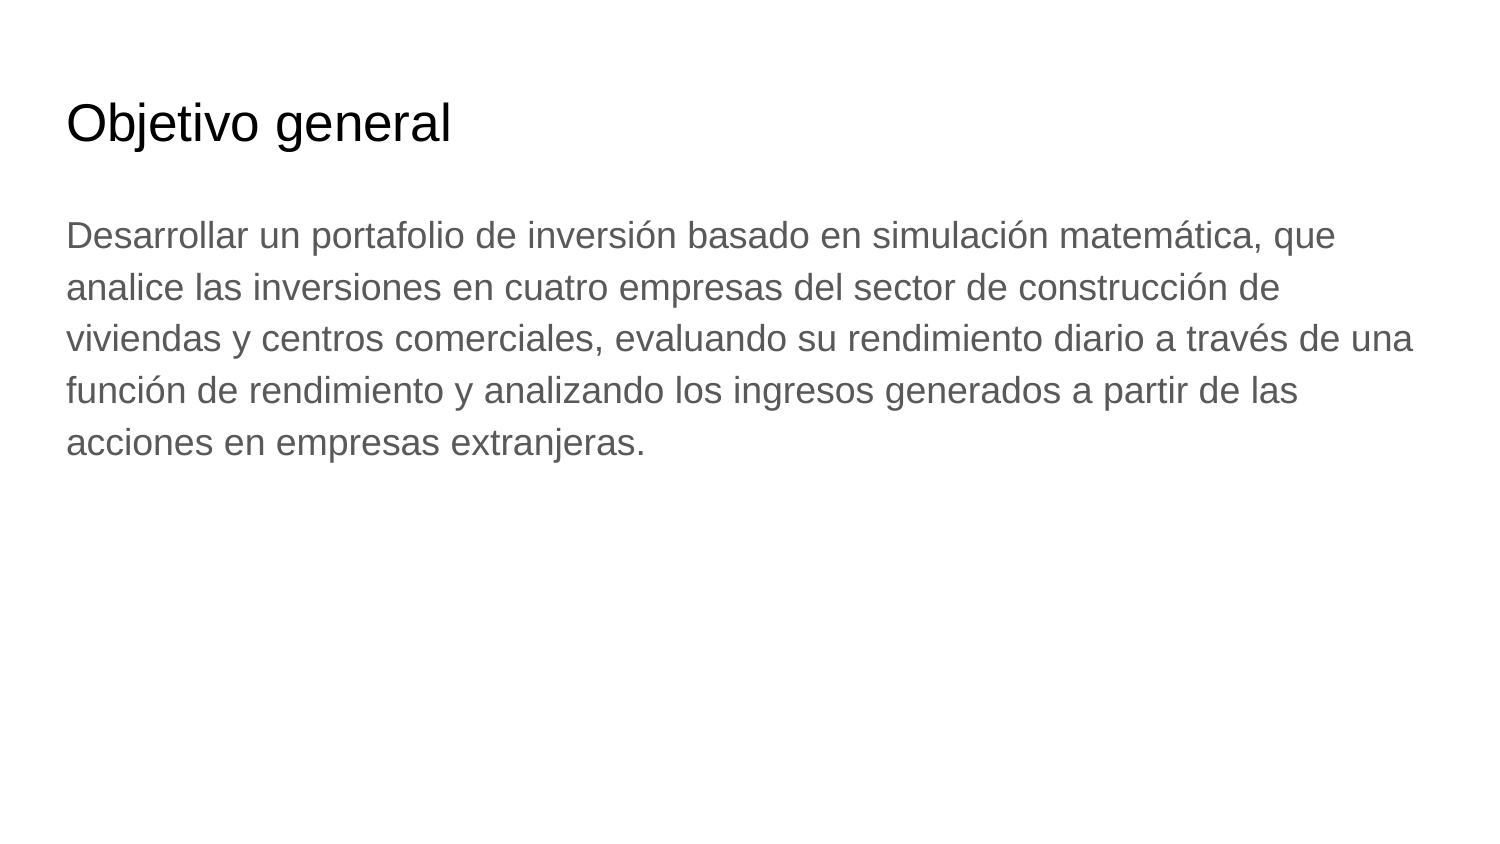

# Objetivo general
Desarrollar un portafolio de inversión basado en simulación matemática, que analice las inversiones en cuatro empresas del sector de construcción de viviendas y centros comerciales, evaluando su rendimiento diario a través de una función de rendimiento y analizando los ingresos generados a partir de las acciones en empresas extranjeras.